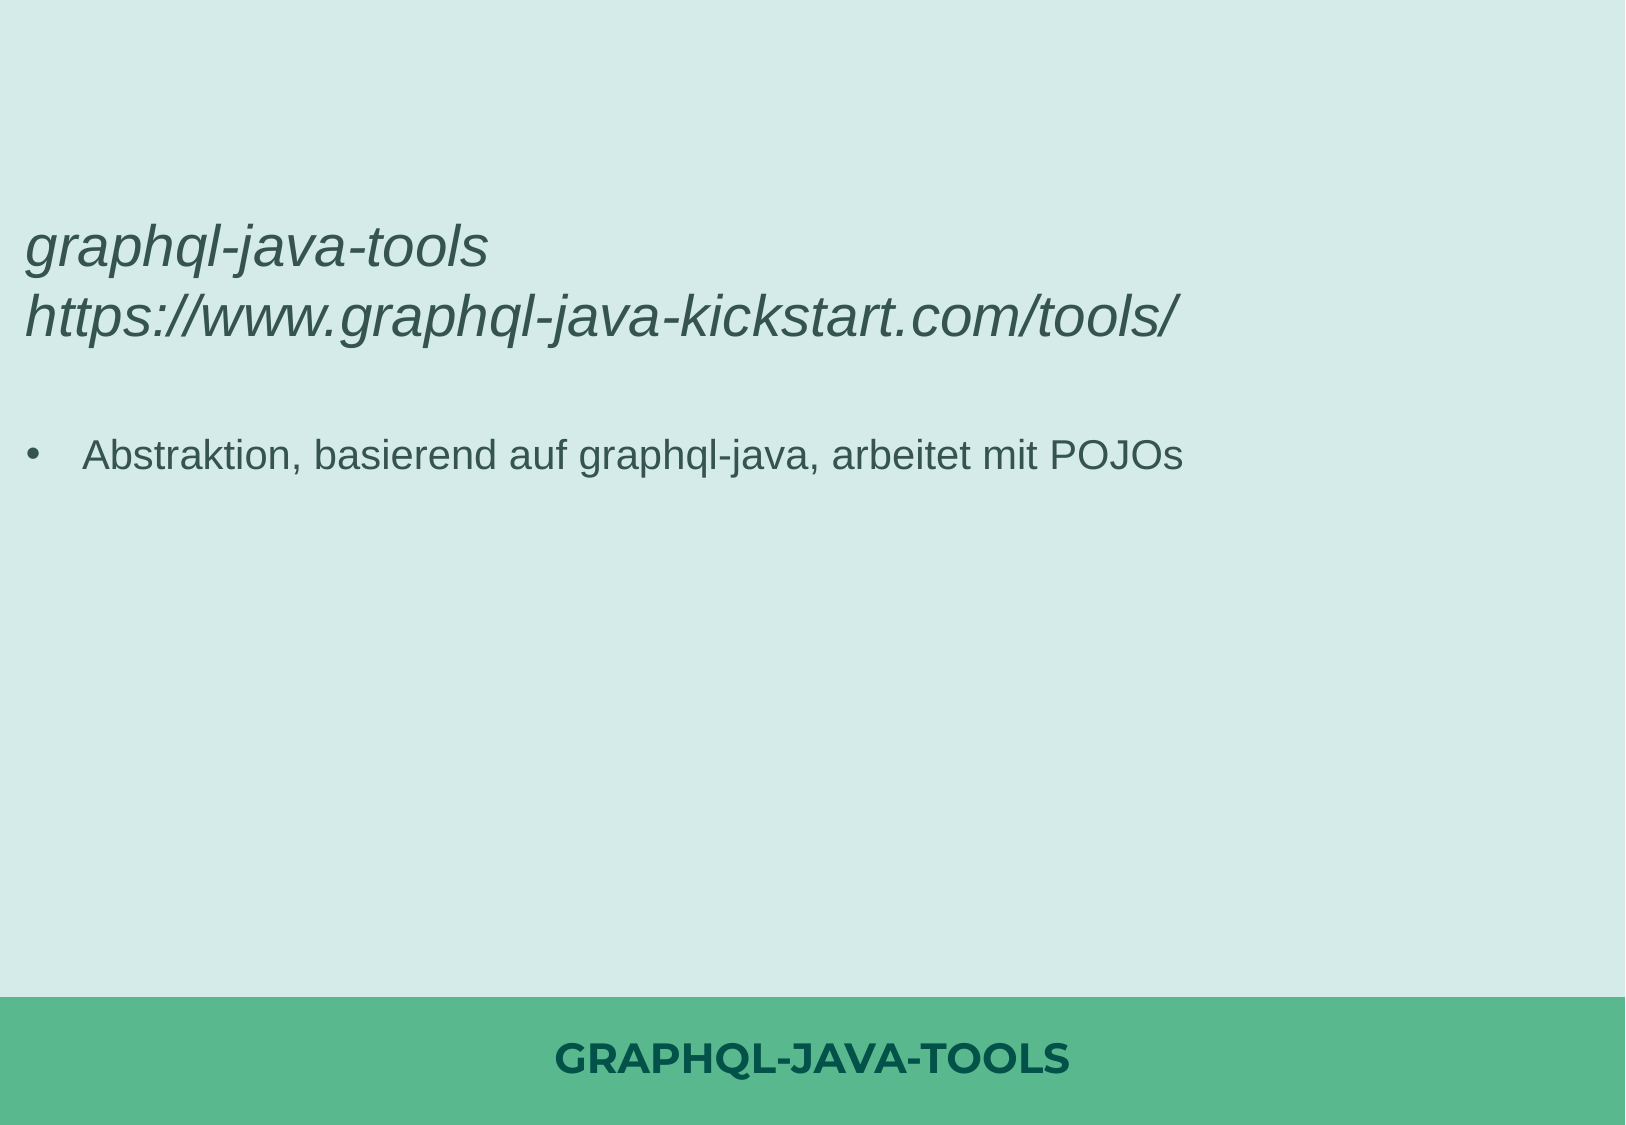

graphql-java-tools
https://www.graphql-java-kickstart.com/tools/

Abstraktion, basierend auf graphql-java, arbeitet mit POJOs

# GraphQL-java-tools